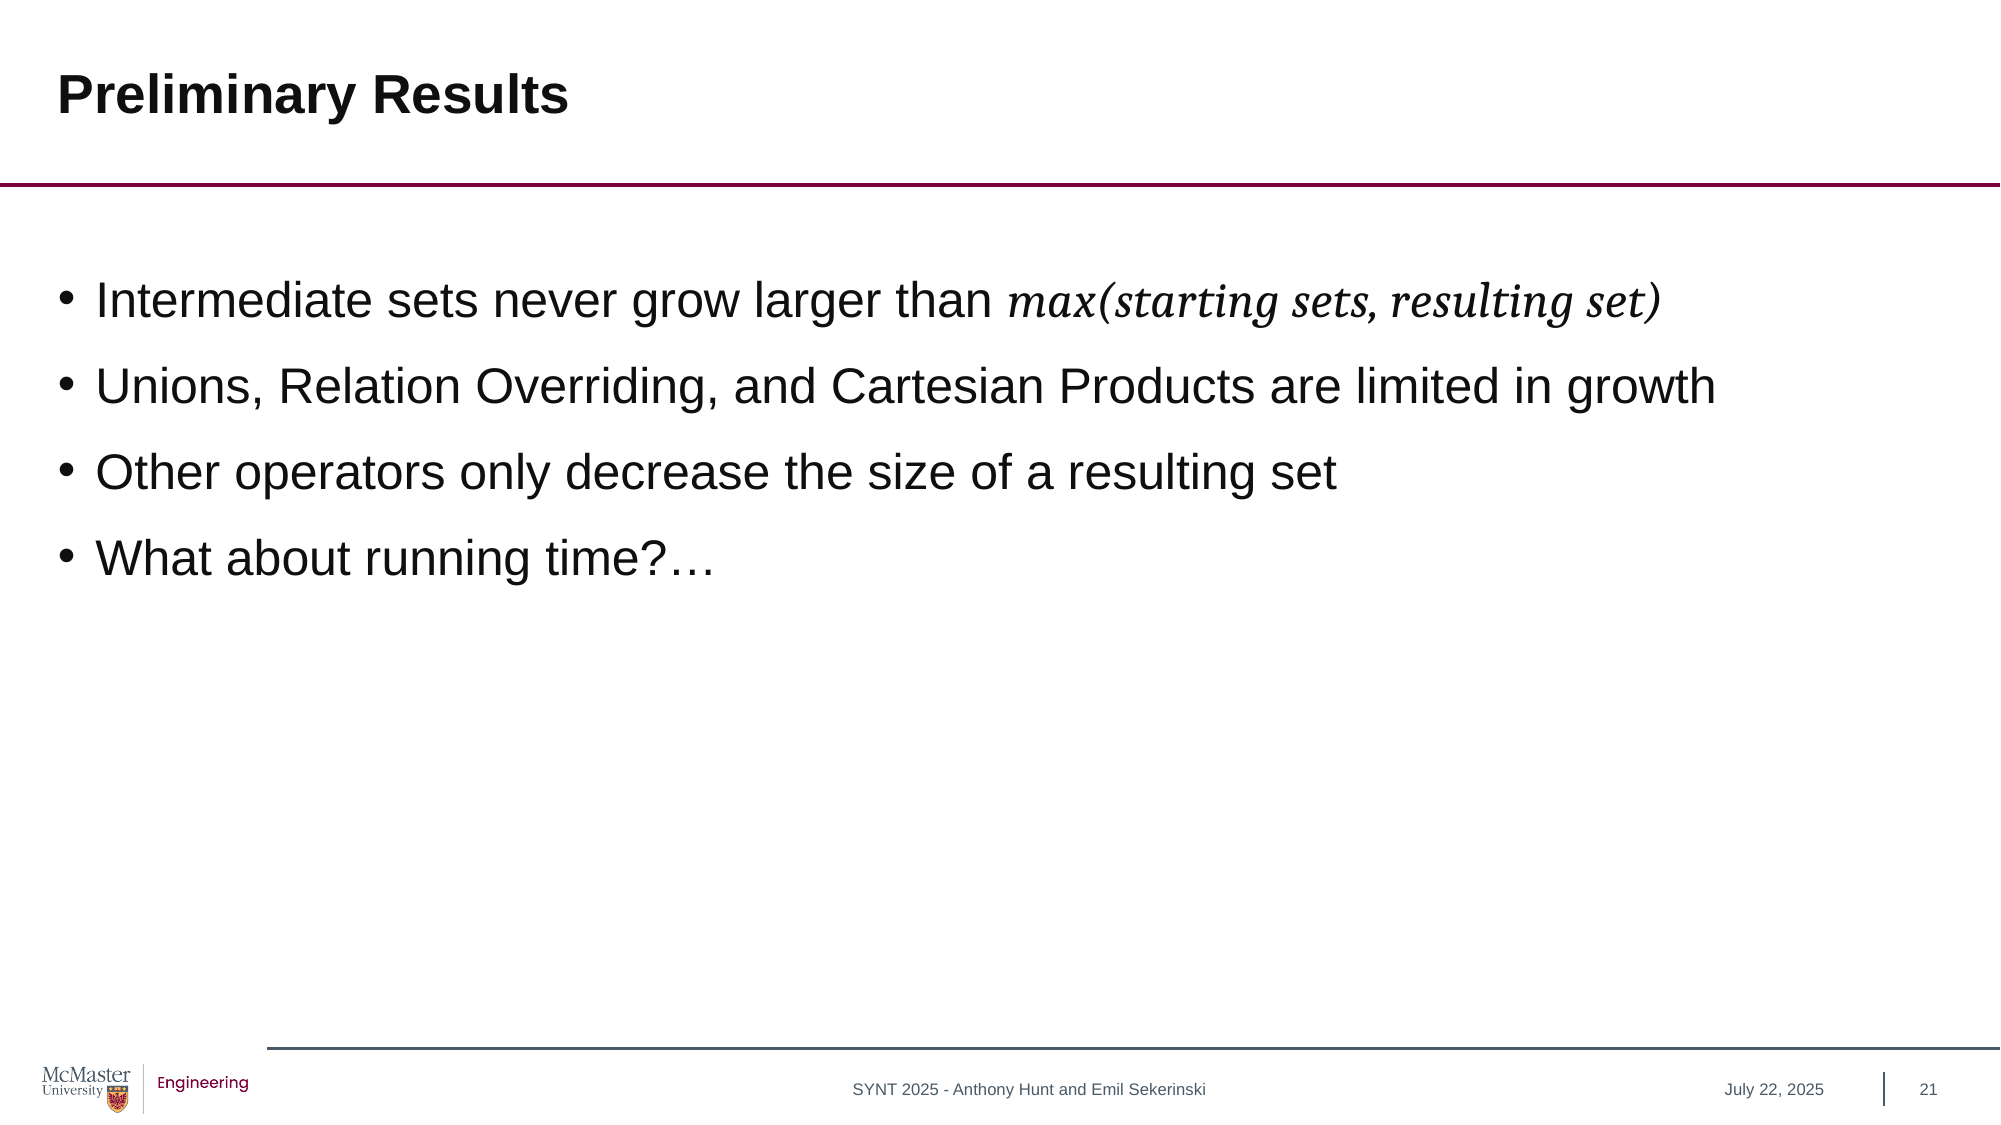

# Preliminary Results

Intermediate sets never grow larger than max(starting sets, resulting set)
Unions, Relation Overriding, and Cartesian Products are limited in growth
Other operators only decrease the size of a resulting set
What about running time?…

July 22, 2025
21
SYNT 2025 - Anthony Hunt and Emil Sekerinski